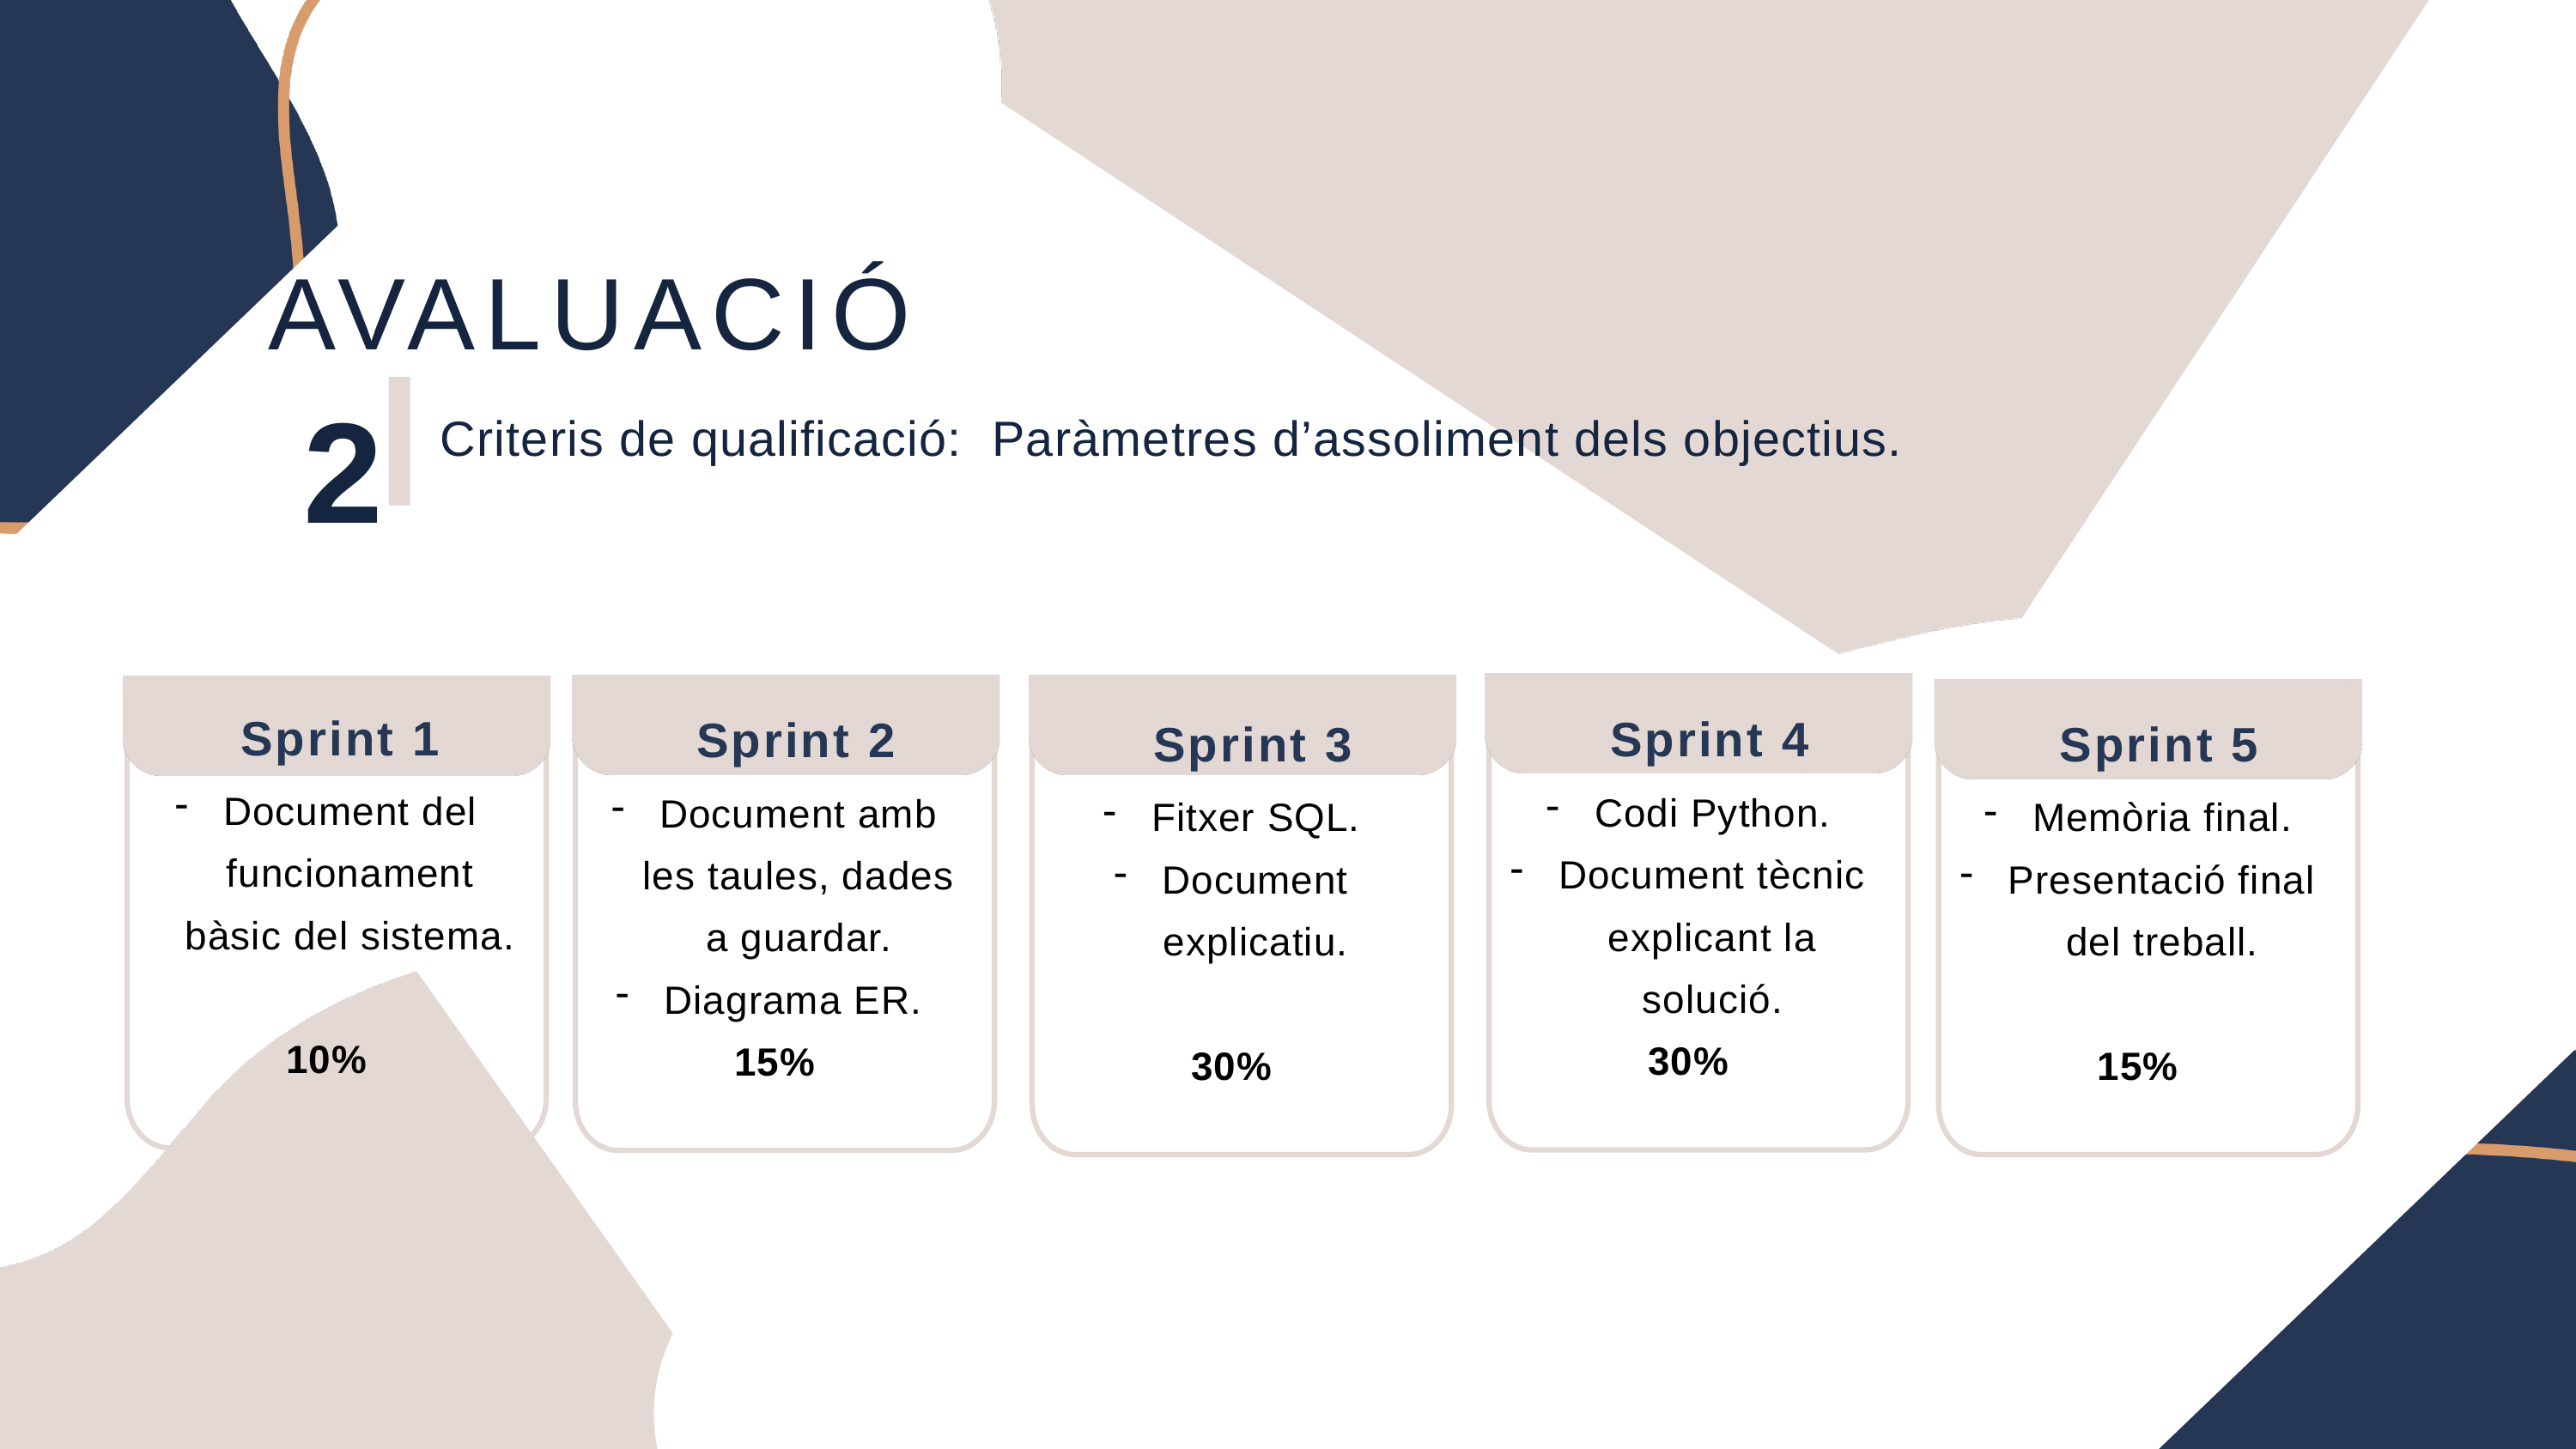

AVALUACIÓ
2

Criteris de qualificació:  Paràmetres d’assoliment dels objectius.

Sprint 1

Sprint 4
Sprint 2

Sprint 3
Sprint 5
Document del funcionament bàsic del sistema.

10%
Codi Python.
Document tècnic explicant la solució.
30%
Document amb les taules, dades a guardar.
Diagrama ER.
15%
Fitxer SQL.
Document explicatiu.

30%
Memòria final.
Presentació final del treball.

15%